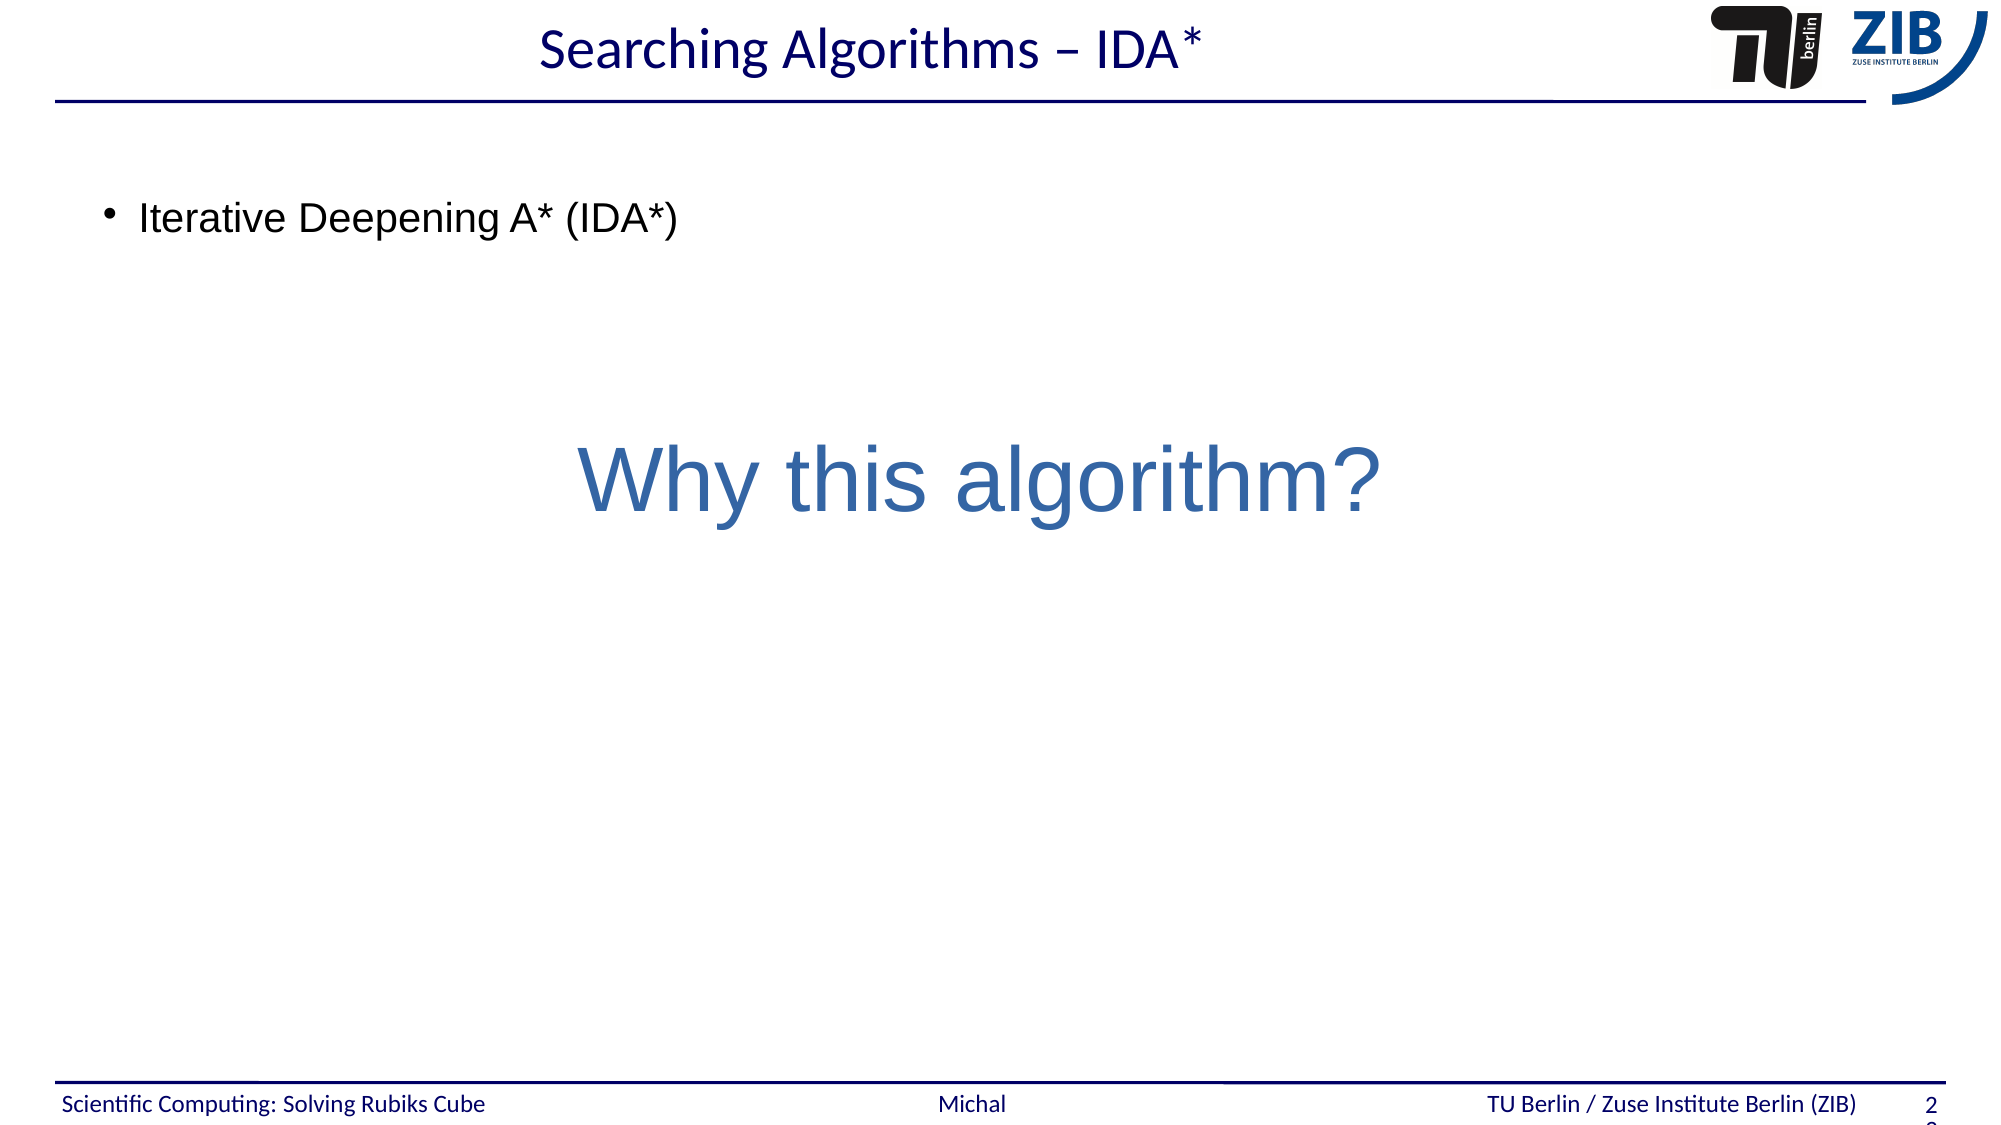

# Searching Algorithms – IDA*
Iterative Deepening A* (IDA*)

Why this algorithm?
Scientific Computing: Solving Rubiks Cube                                                                               Michal                                                                                    TU Berlin / Zuse Institute Berlin (ZIB)
23